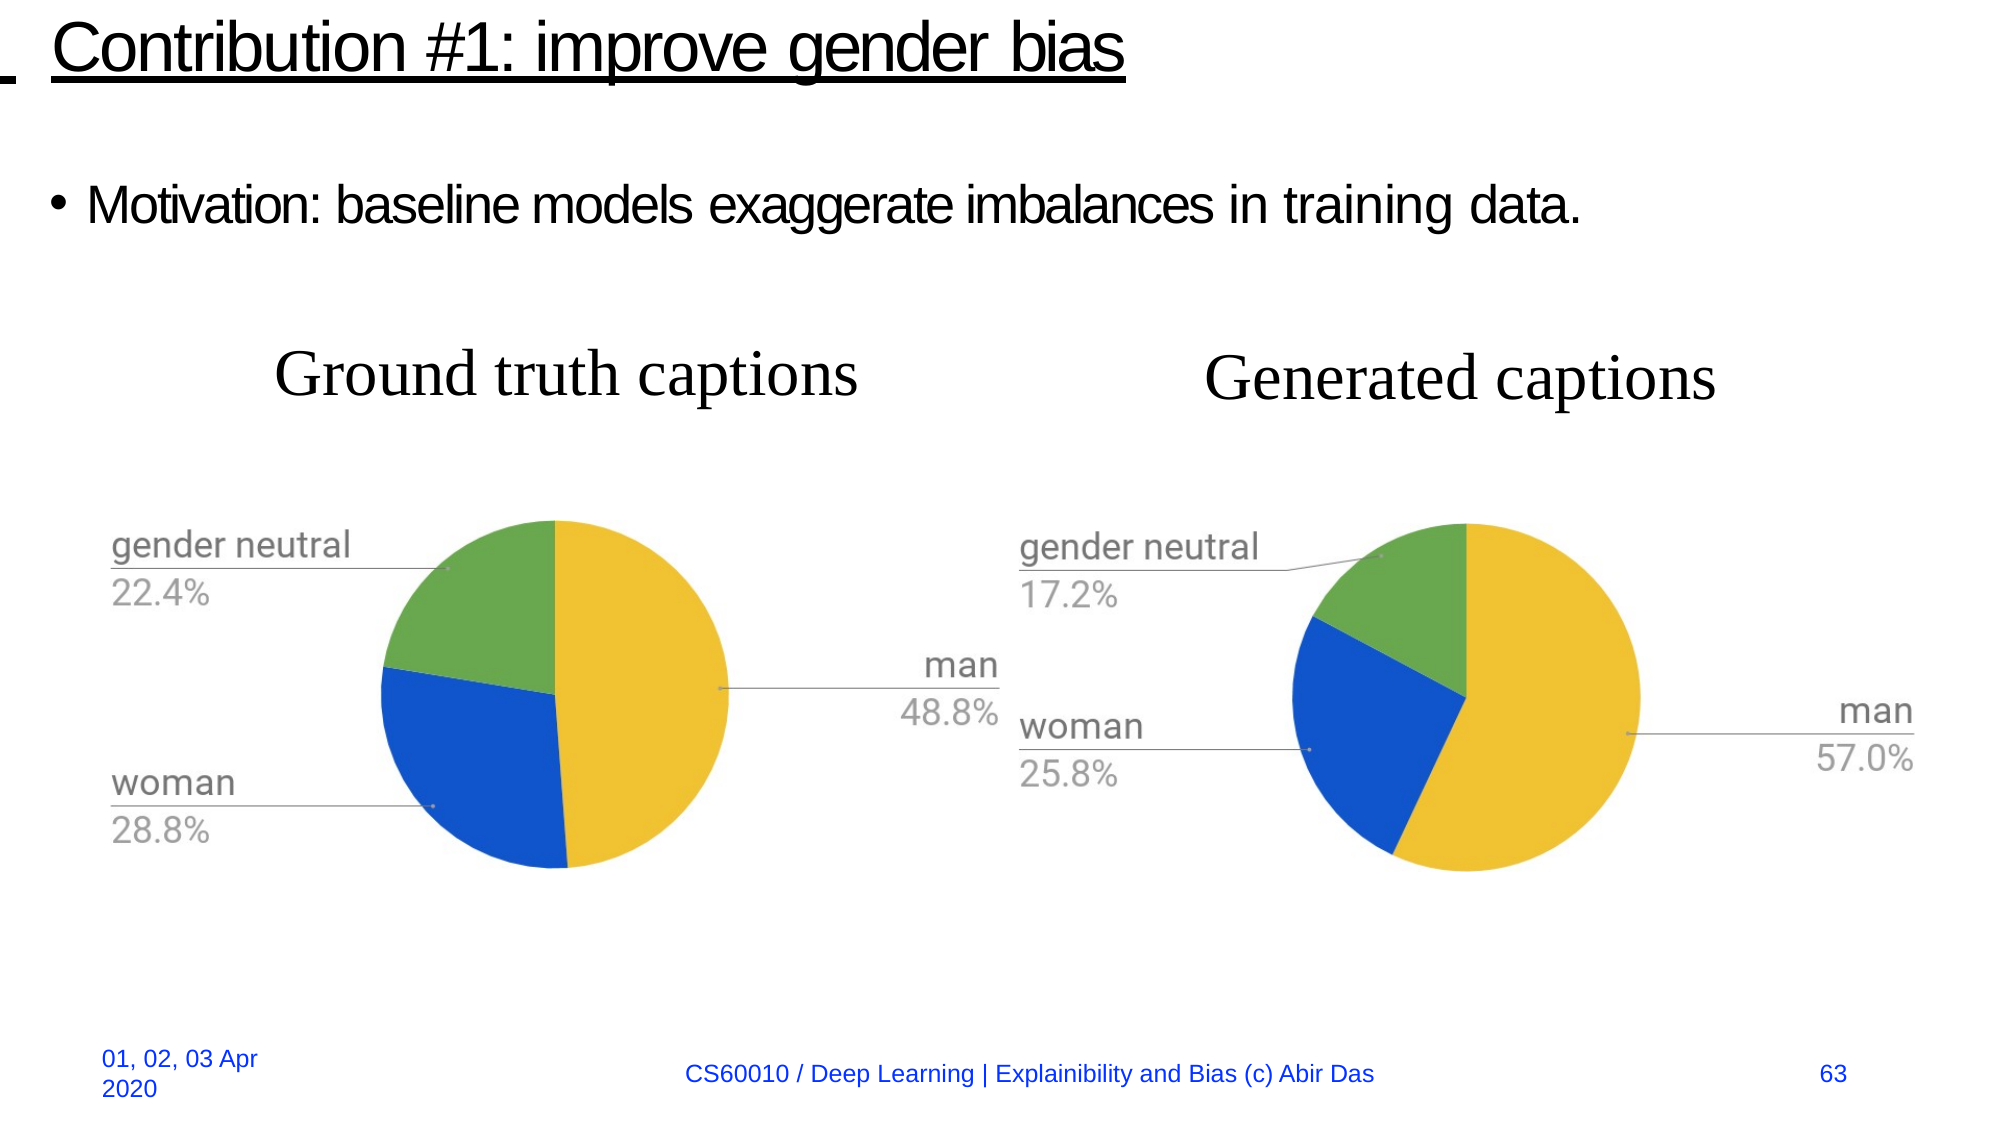

# Contribution #1: improve gender bias
Motivation: baseline models exaggerate imbalances in training data.
Ground truth captions
Generated captions

CS60010 / Deep Learning | Explainibility and Bias (c) Abir Das